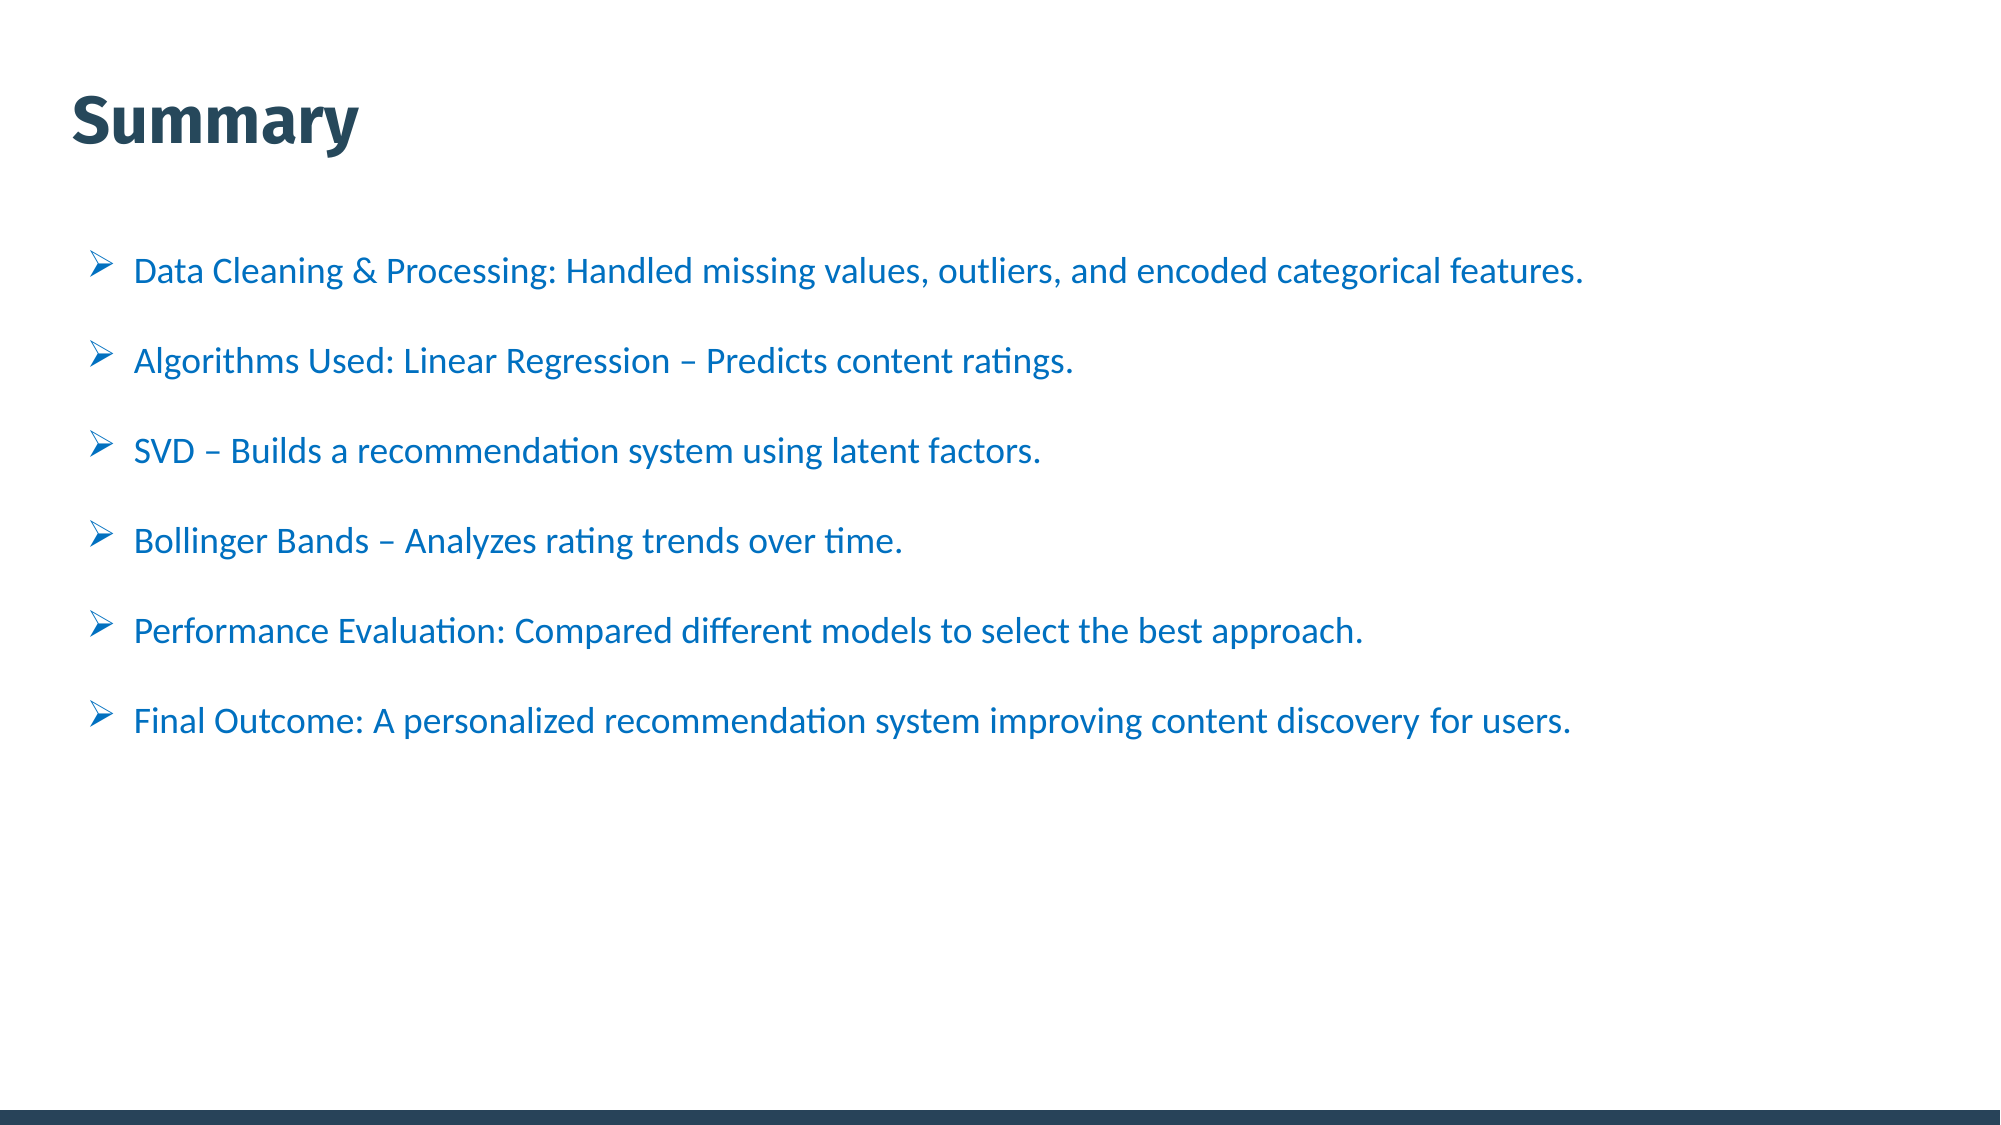

Summary
Data Cleaning & Processing: Handled missing values, outliers, and encoded categorical features.
Algorithms Used: Linear Regression – Predicts content ratings.
SVD – Builds a recommendation system using latent factors.
Bollinger Bands – Analyzes rating trends over time.
Performance Evaluation: Compared different models to select the best approach.
Final Outcome: A personalized recommendation system improving content discovery for users.